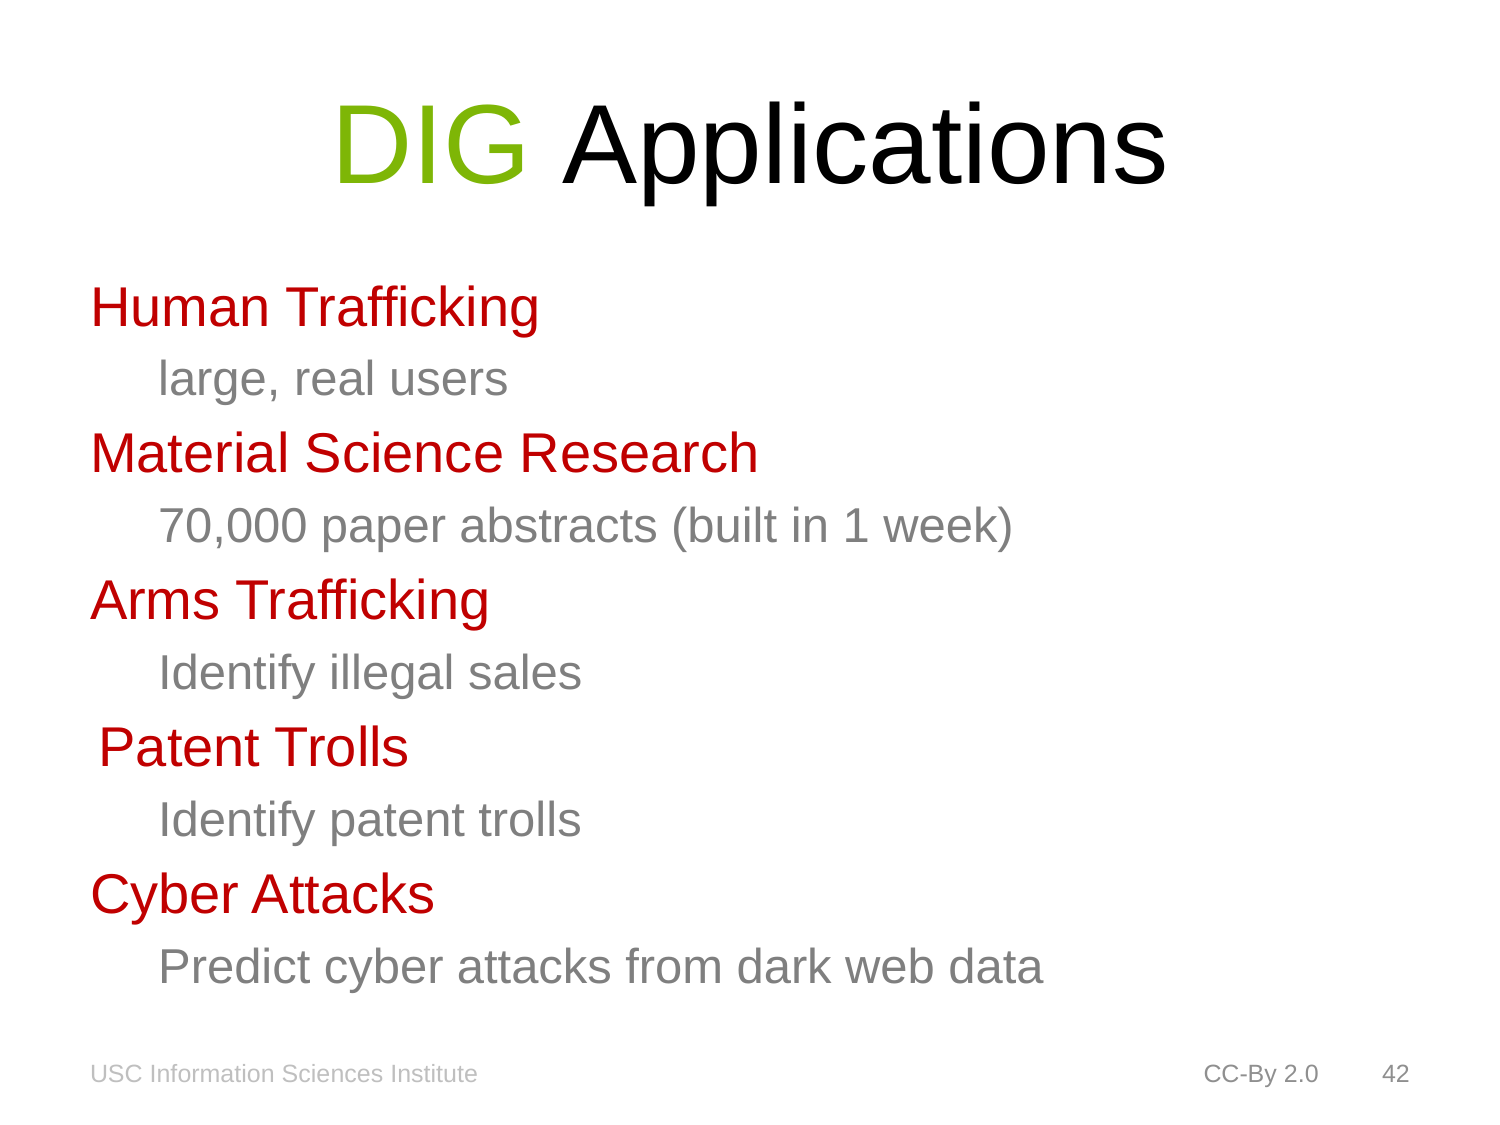

# DIG Applications
Human Trafficking
large, real users
Material Science Research
70,000 paper abstracts (built in 1 week)
Arms Trafficking
Identify illegal sales
Patent Trolls
Identify patent trolls
Cyber Attacks
Predict cyber attacks from dark web data
USC Information Sciences Institute
CC-By 2.0         42